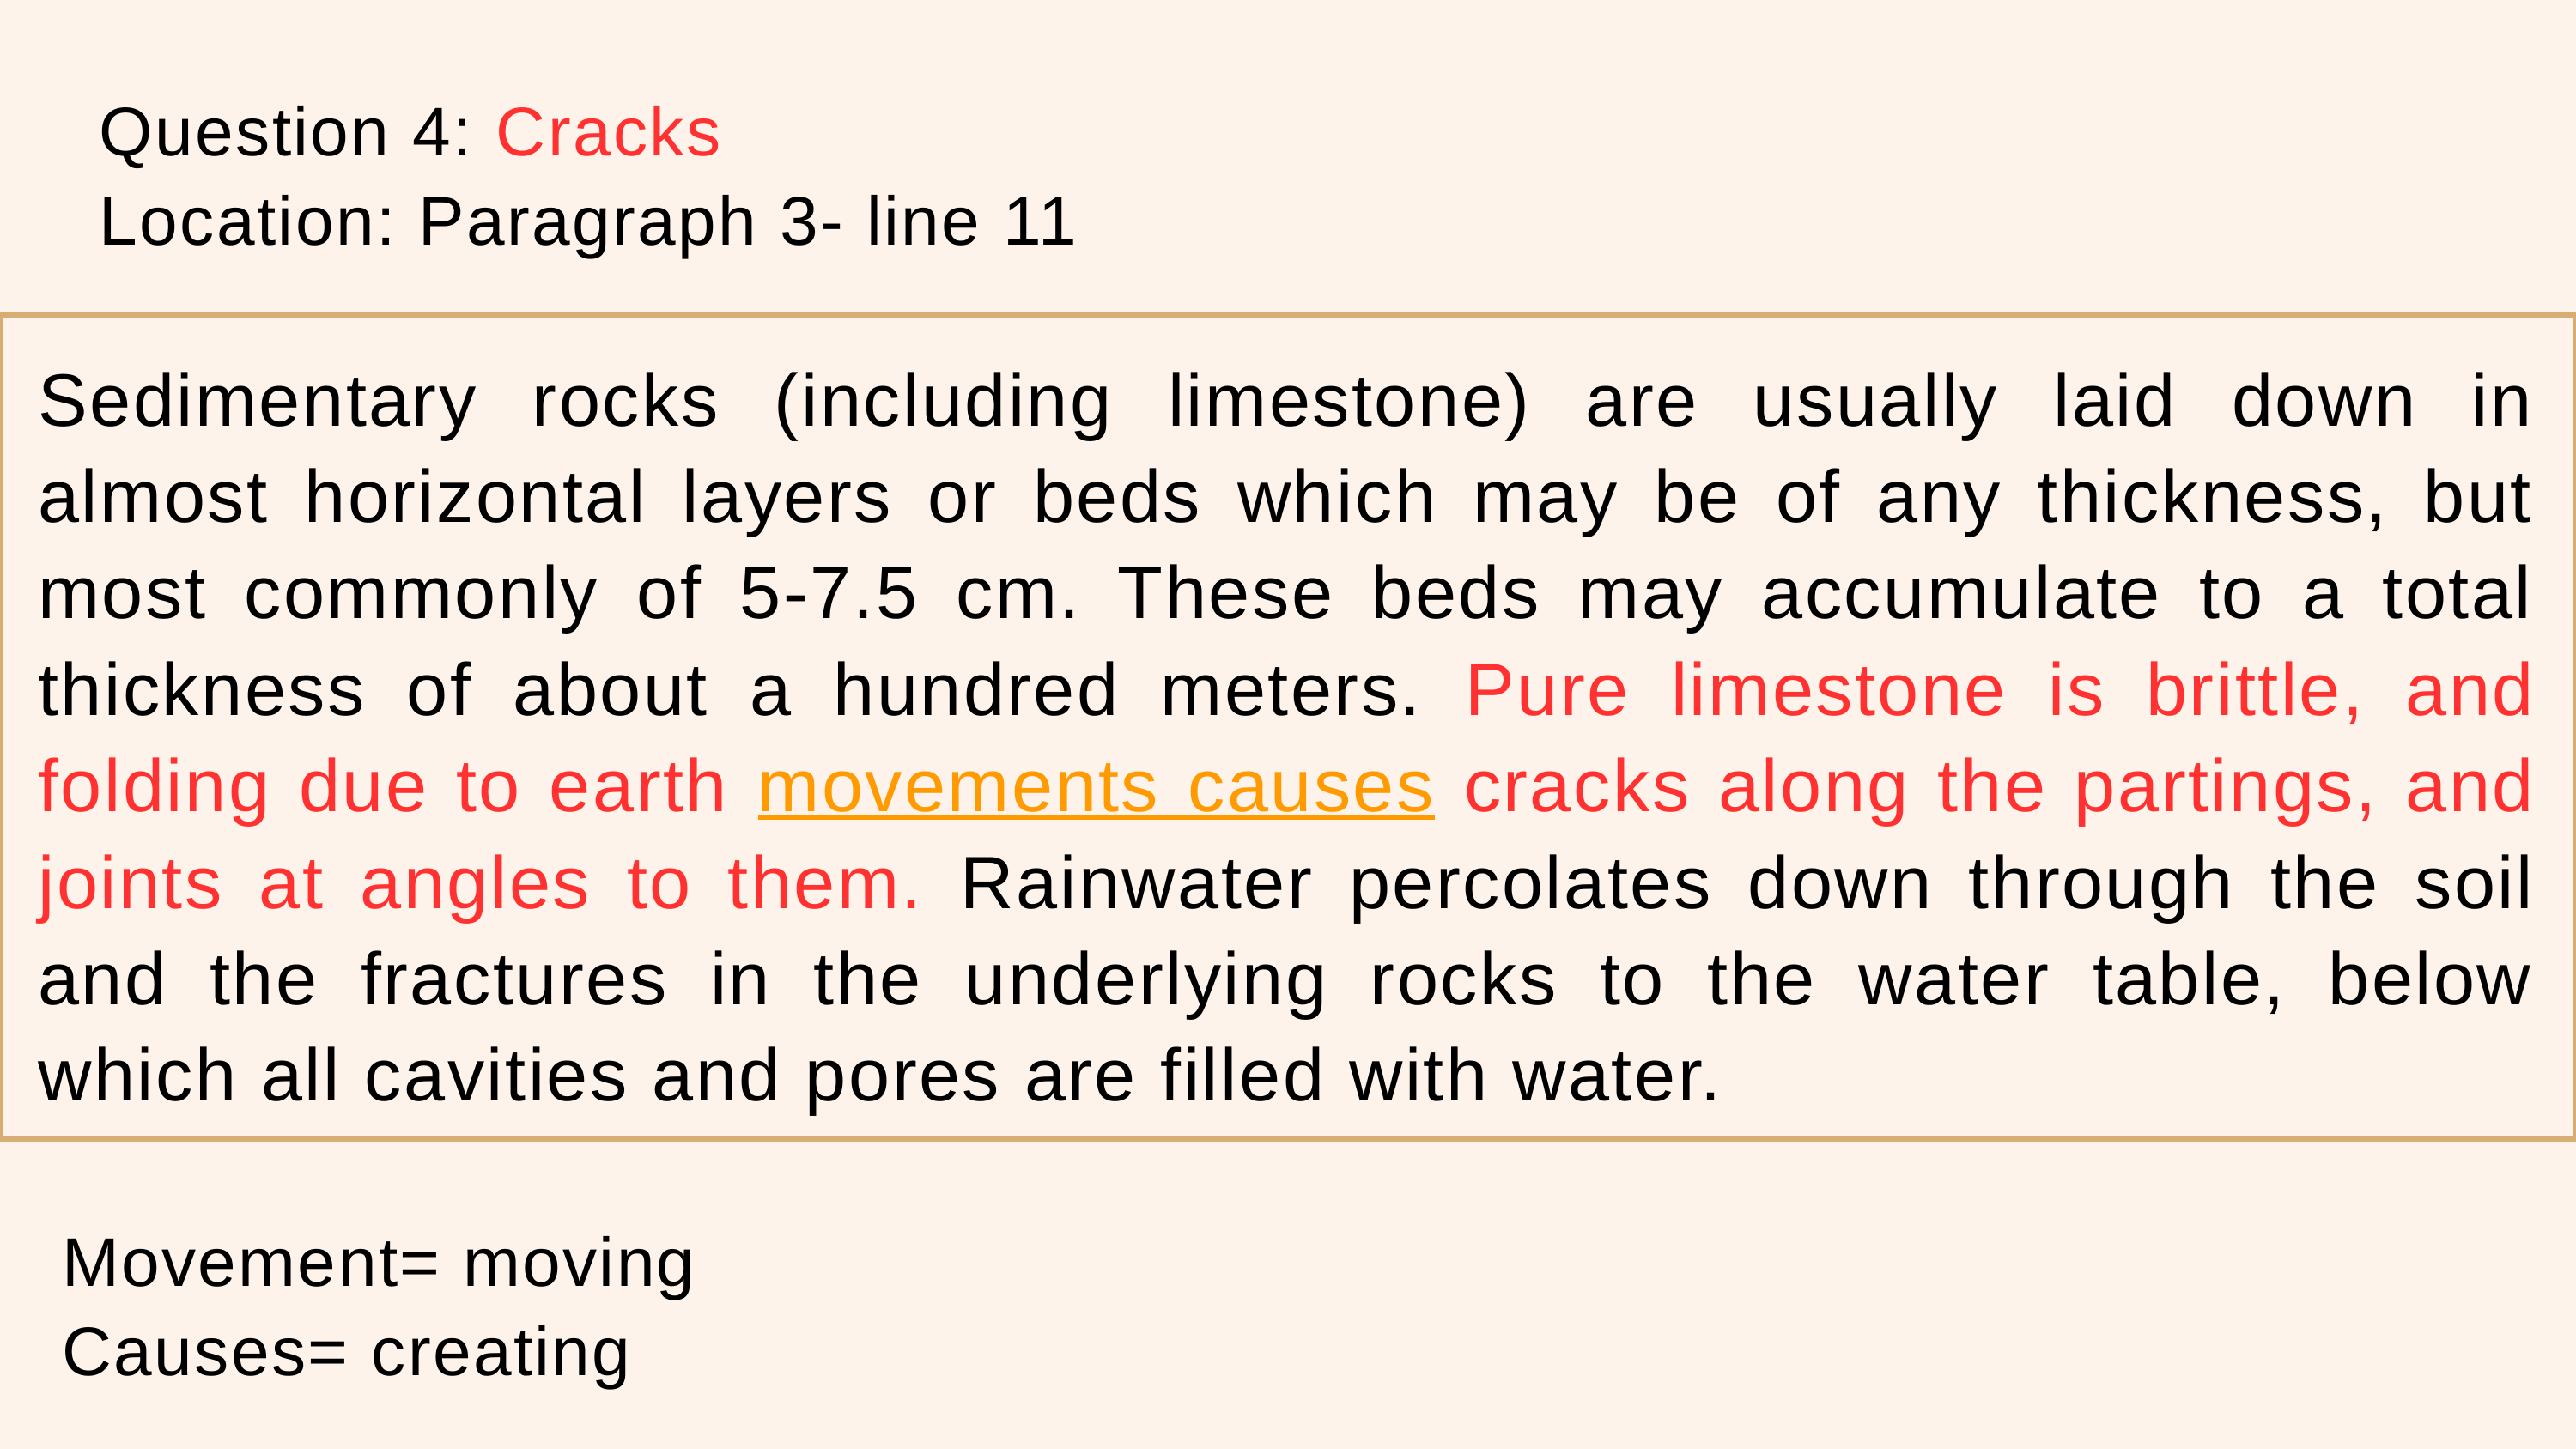

Question 4: Cracks
Location: Paragraph 3- line 11

Sedimentary rocks (including limestone) are usually laid down in almost horizontal layers or beds which may be of any thickness, but most commonly of 5-7.5 cm. These beds may accumulate to a total thickness of about a hundred meters. Pure limestone is brittle, and folding due to earth movements causes cracks along the partings, and joints at angles to them. Rainwater percolates down through the soil and the fractures in the underlying rocks to the water table, below which all cavities and pores are filled with water.
Movement= moving
Causes= creating